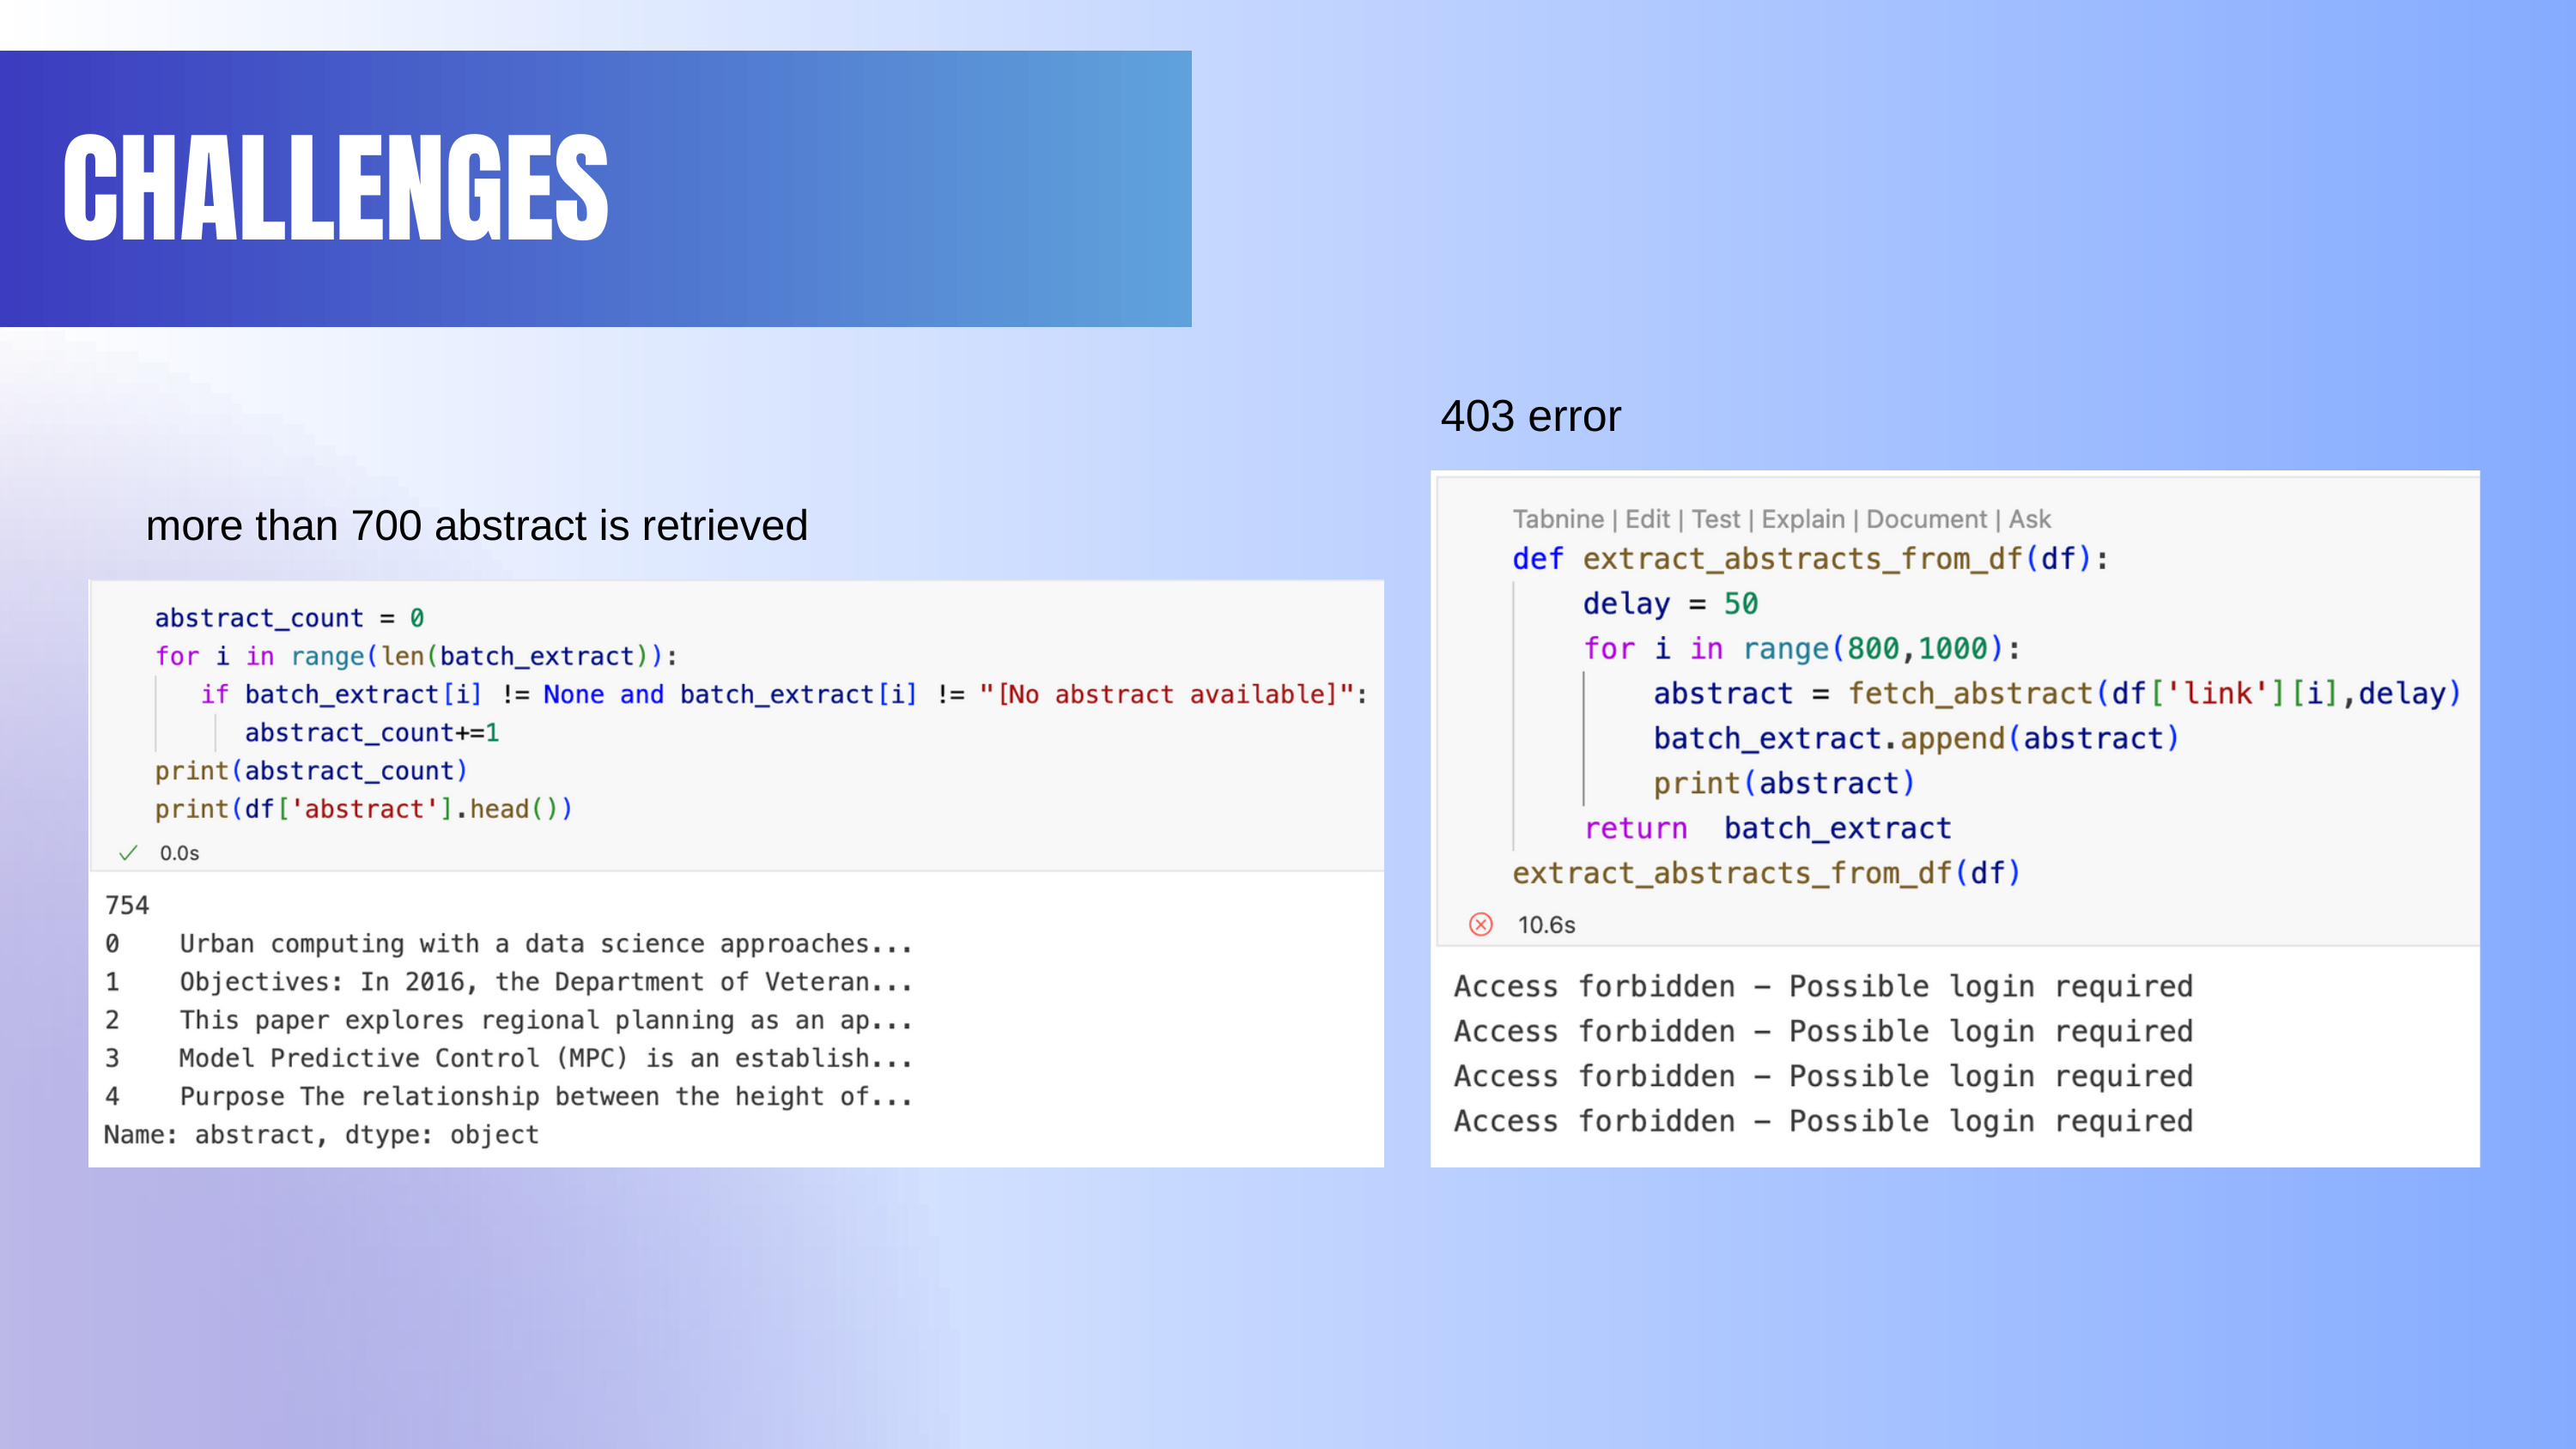

CHALLENGES

403 error

more than 700 abstract is retrieved